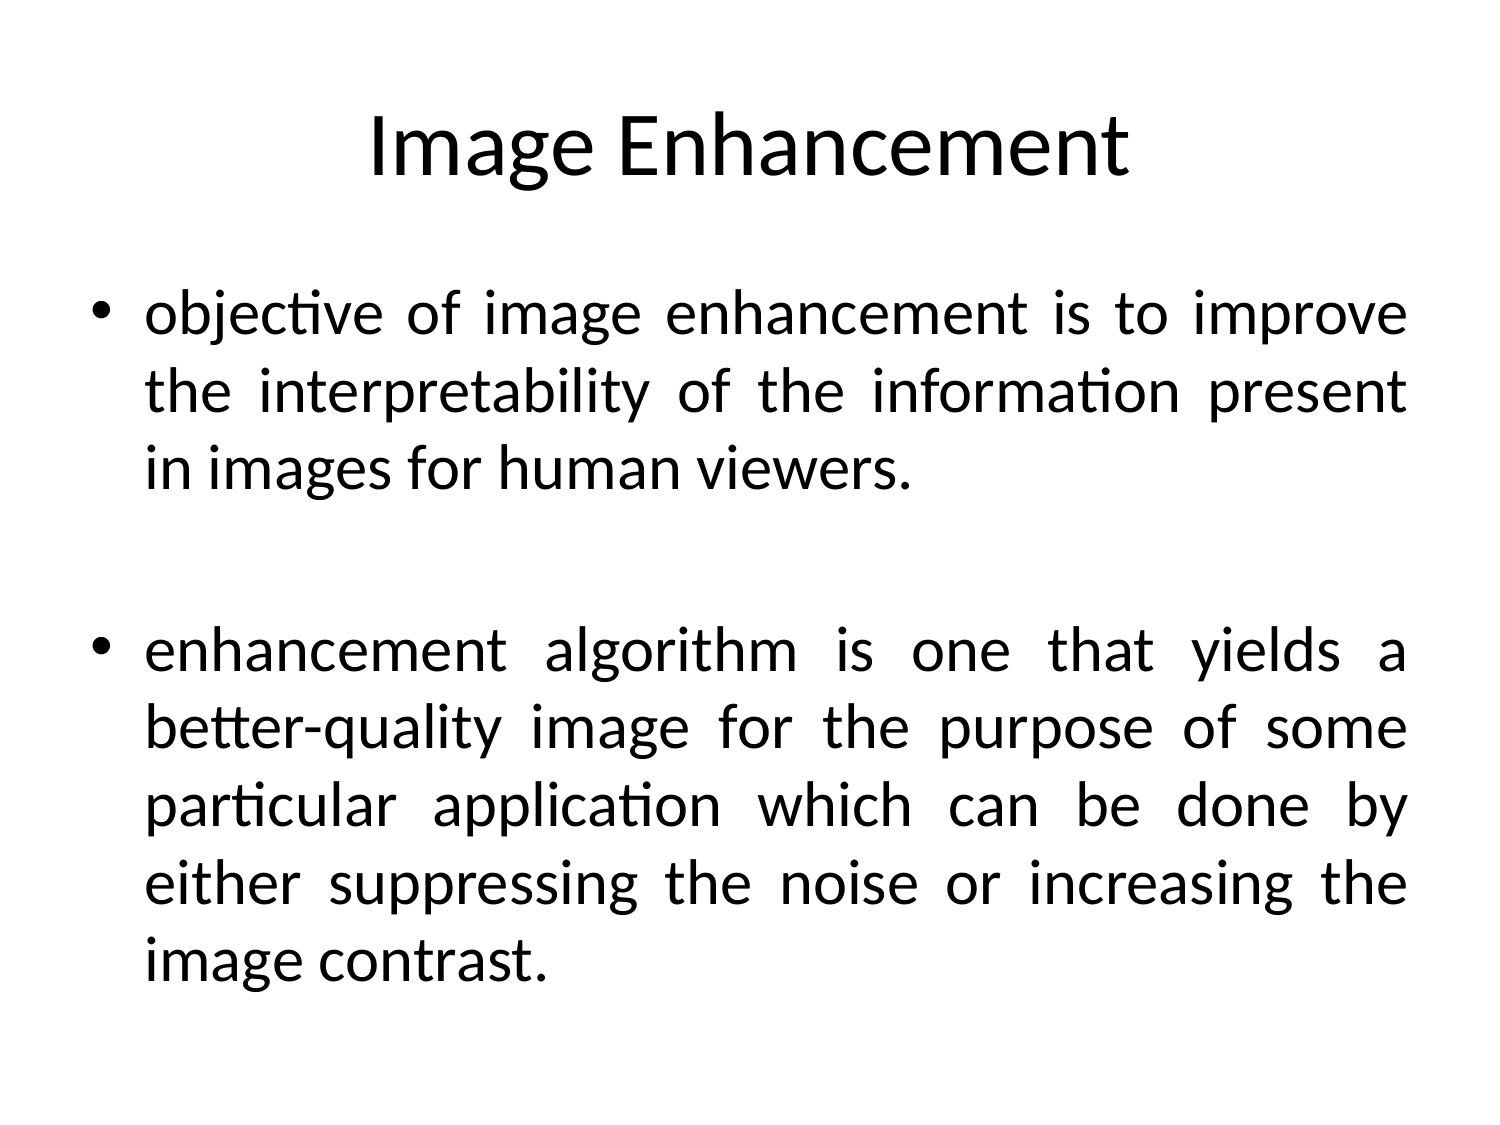

# Image Enhancement
objective of image enhancement is to improve the interpretability of the information present in images for human viewers.

enhancement algorithm is one that yields a better-quality image for the purpose of some particular application which can be done by either suppressing the noise or increasing the image contrast.